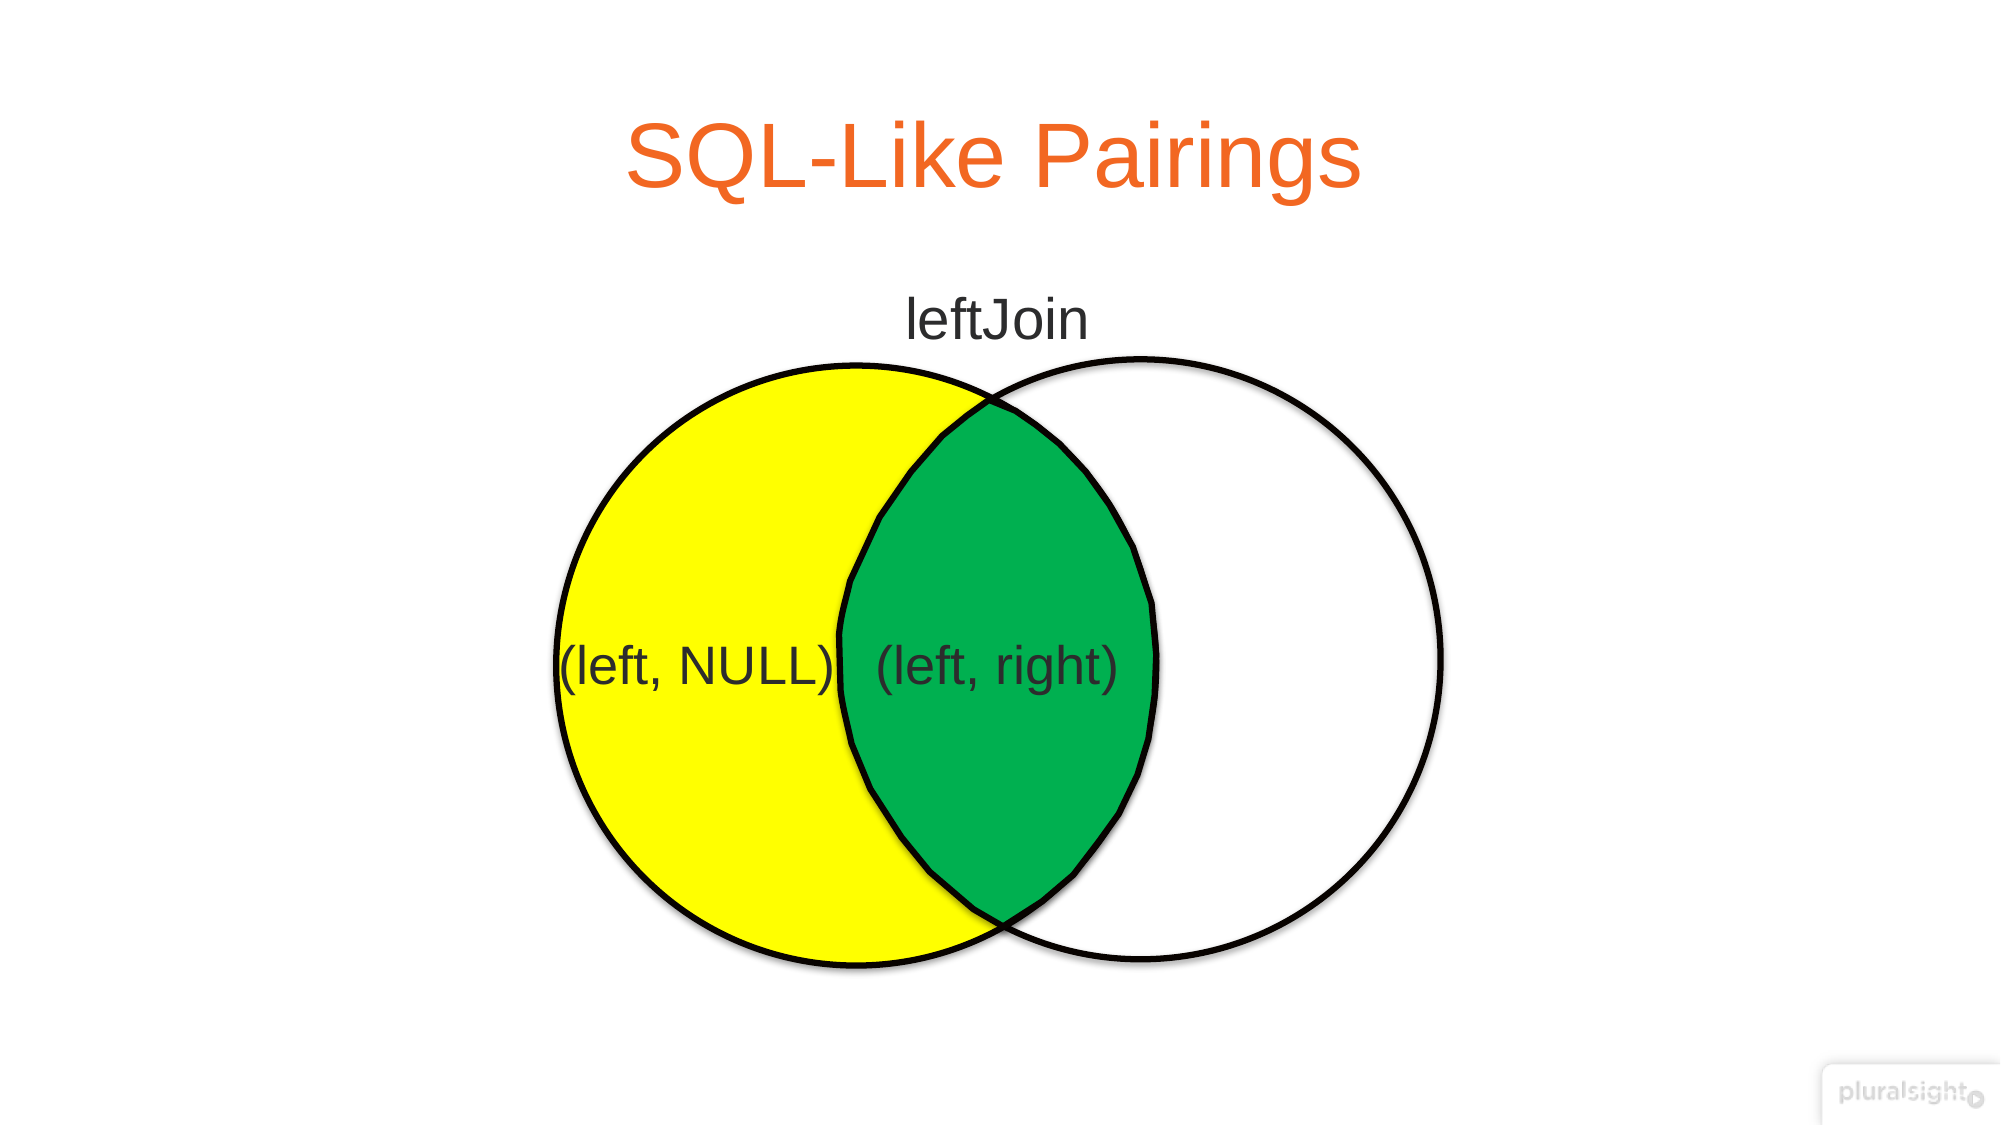

# SQL-Like Pairings
leftJoin

(left, right)
(left, NULL)